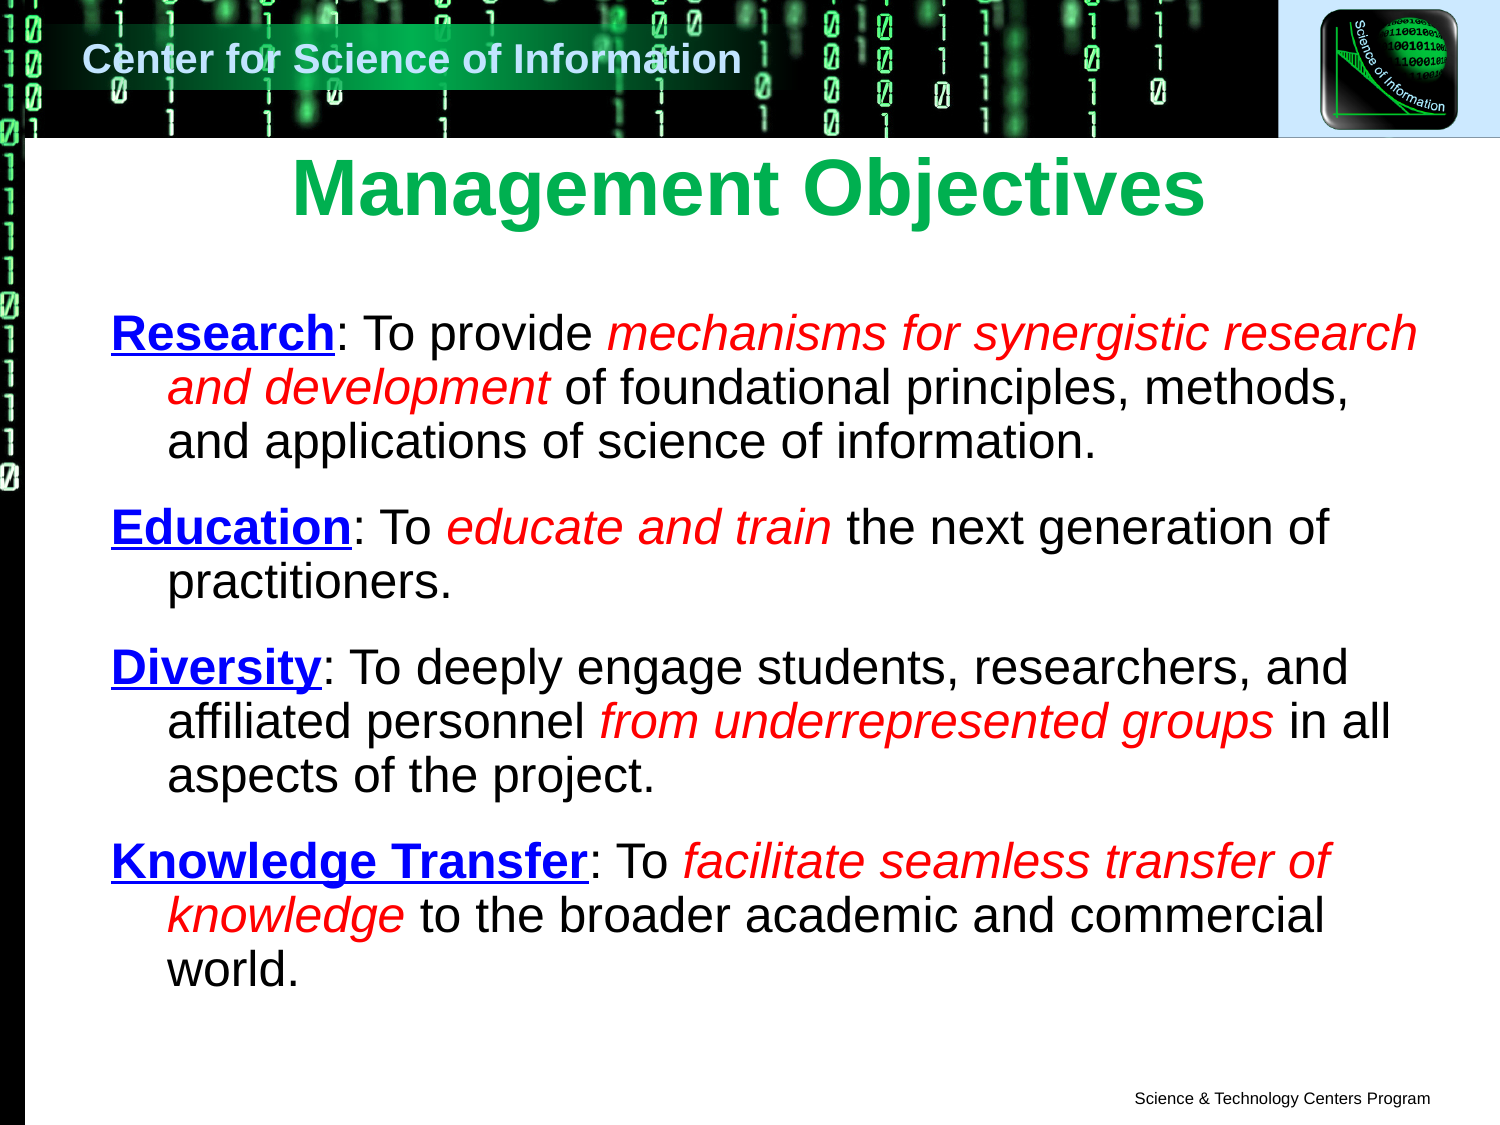

# Management Objectives
Research: To provide mechanisms for synergistic research and development of foundational principles, methods, and applications of science of information.

Education: To educate and train the next generation of practitioners.

Diversity: To deeply engage students, researchers, and affiliated personnel from underrepresented groups in all aspects of the project.

Knowledge Transfer: To facilitate seamless transfer of knowledge to the broader academic and commercial world.